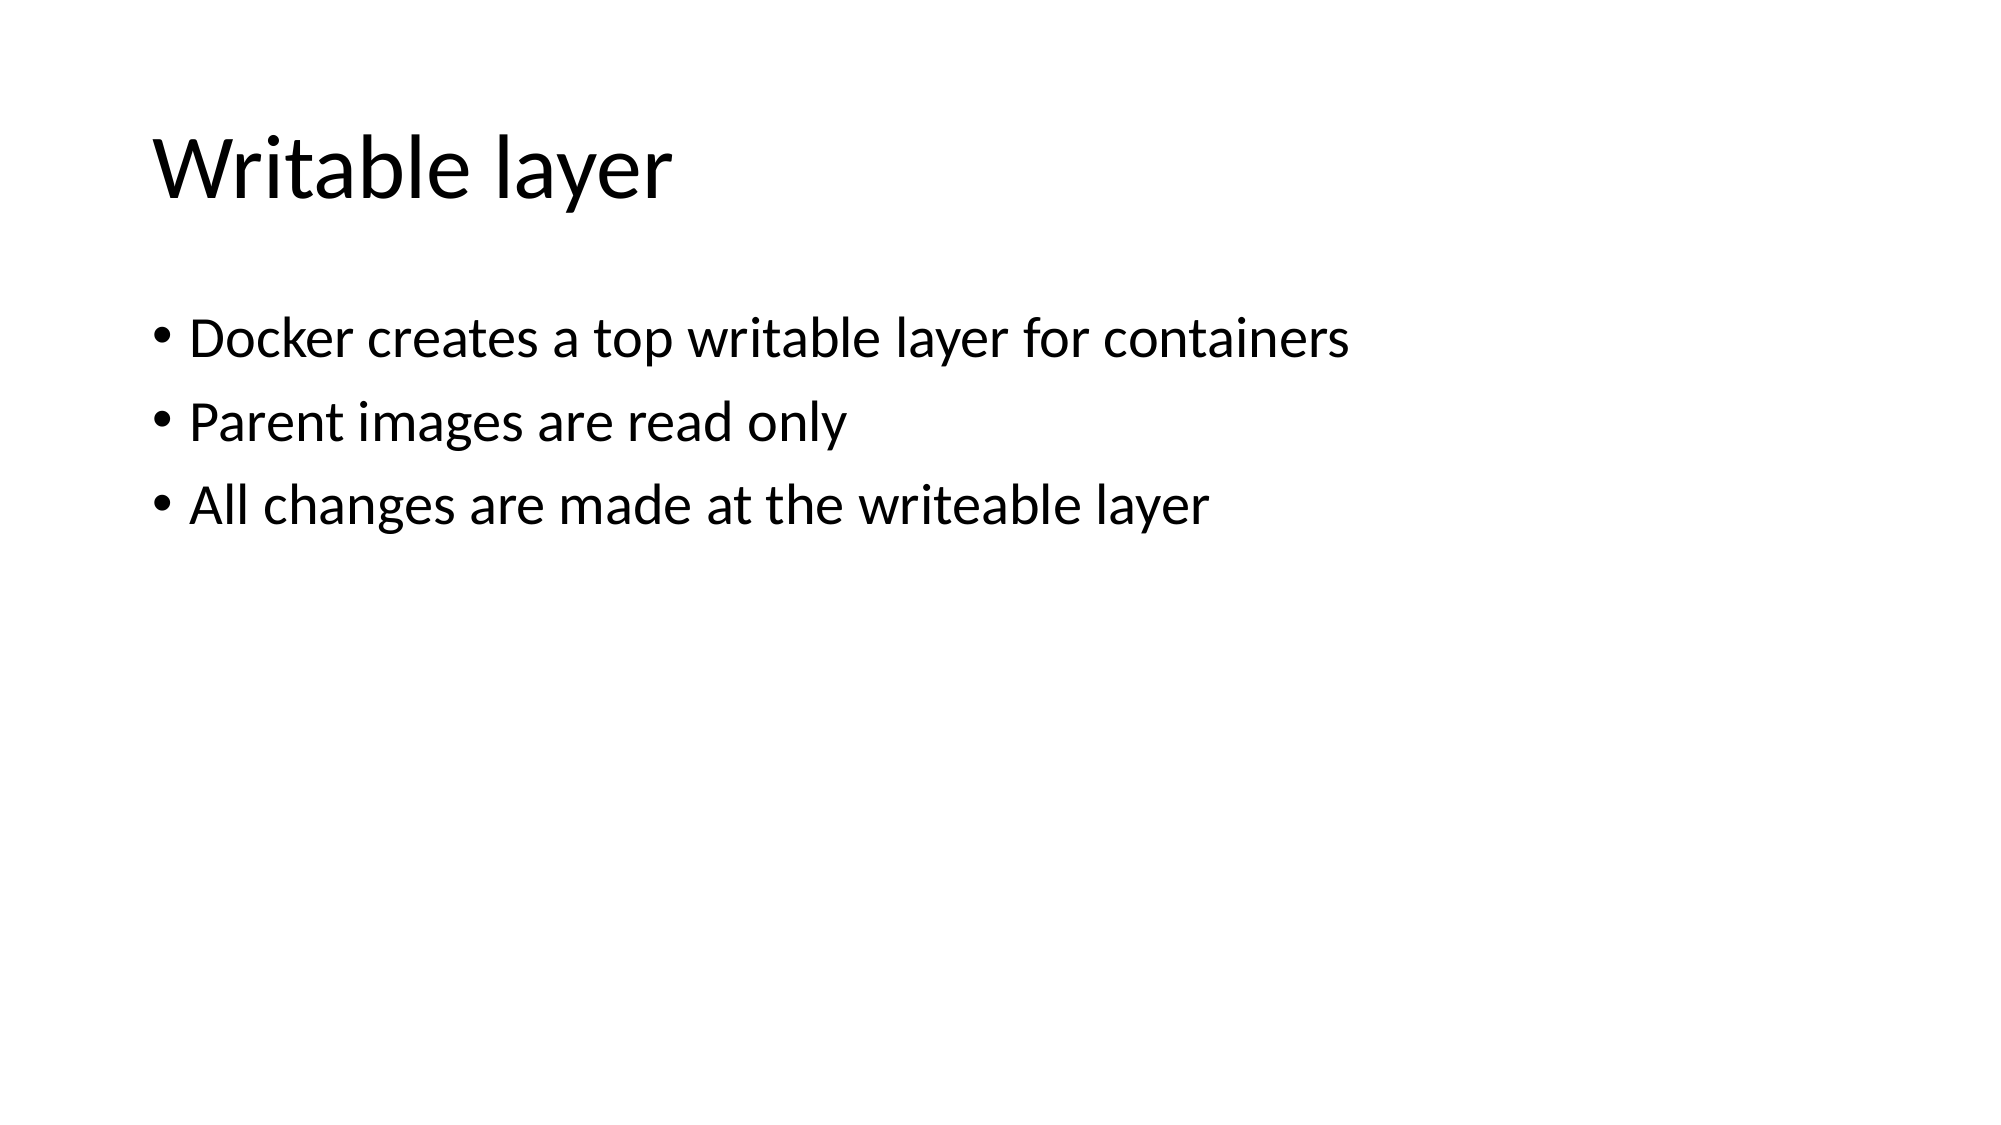

# Writable layer
Docker creates a top writable layer for containers
Parent images are read only
All changes are made at the writeable layer